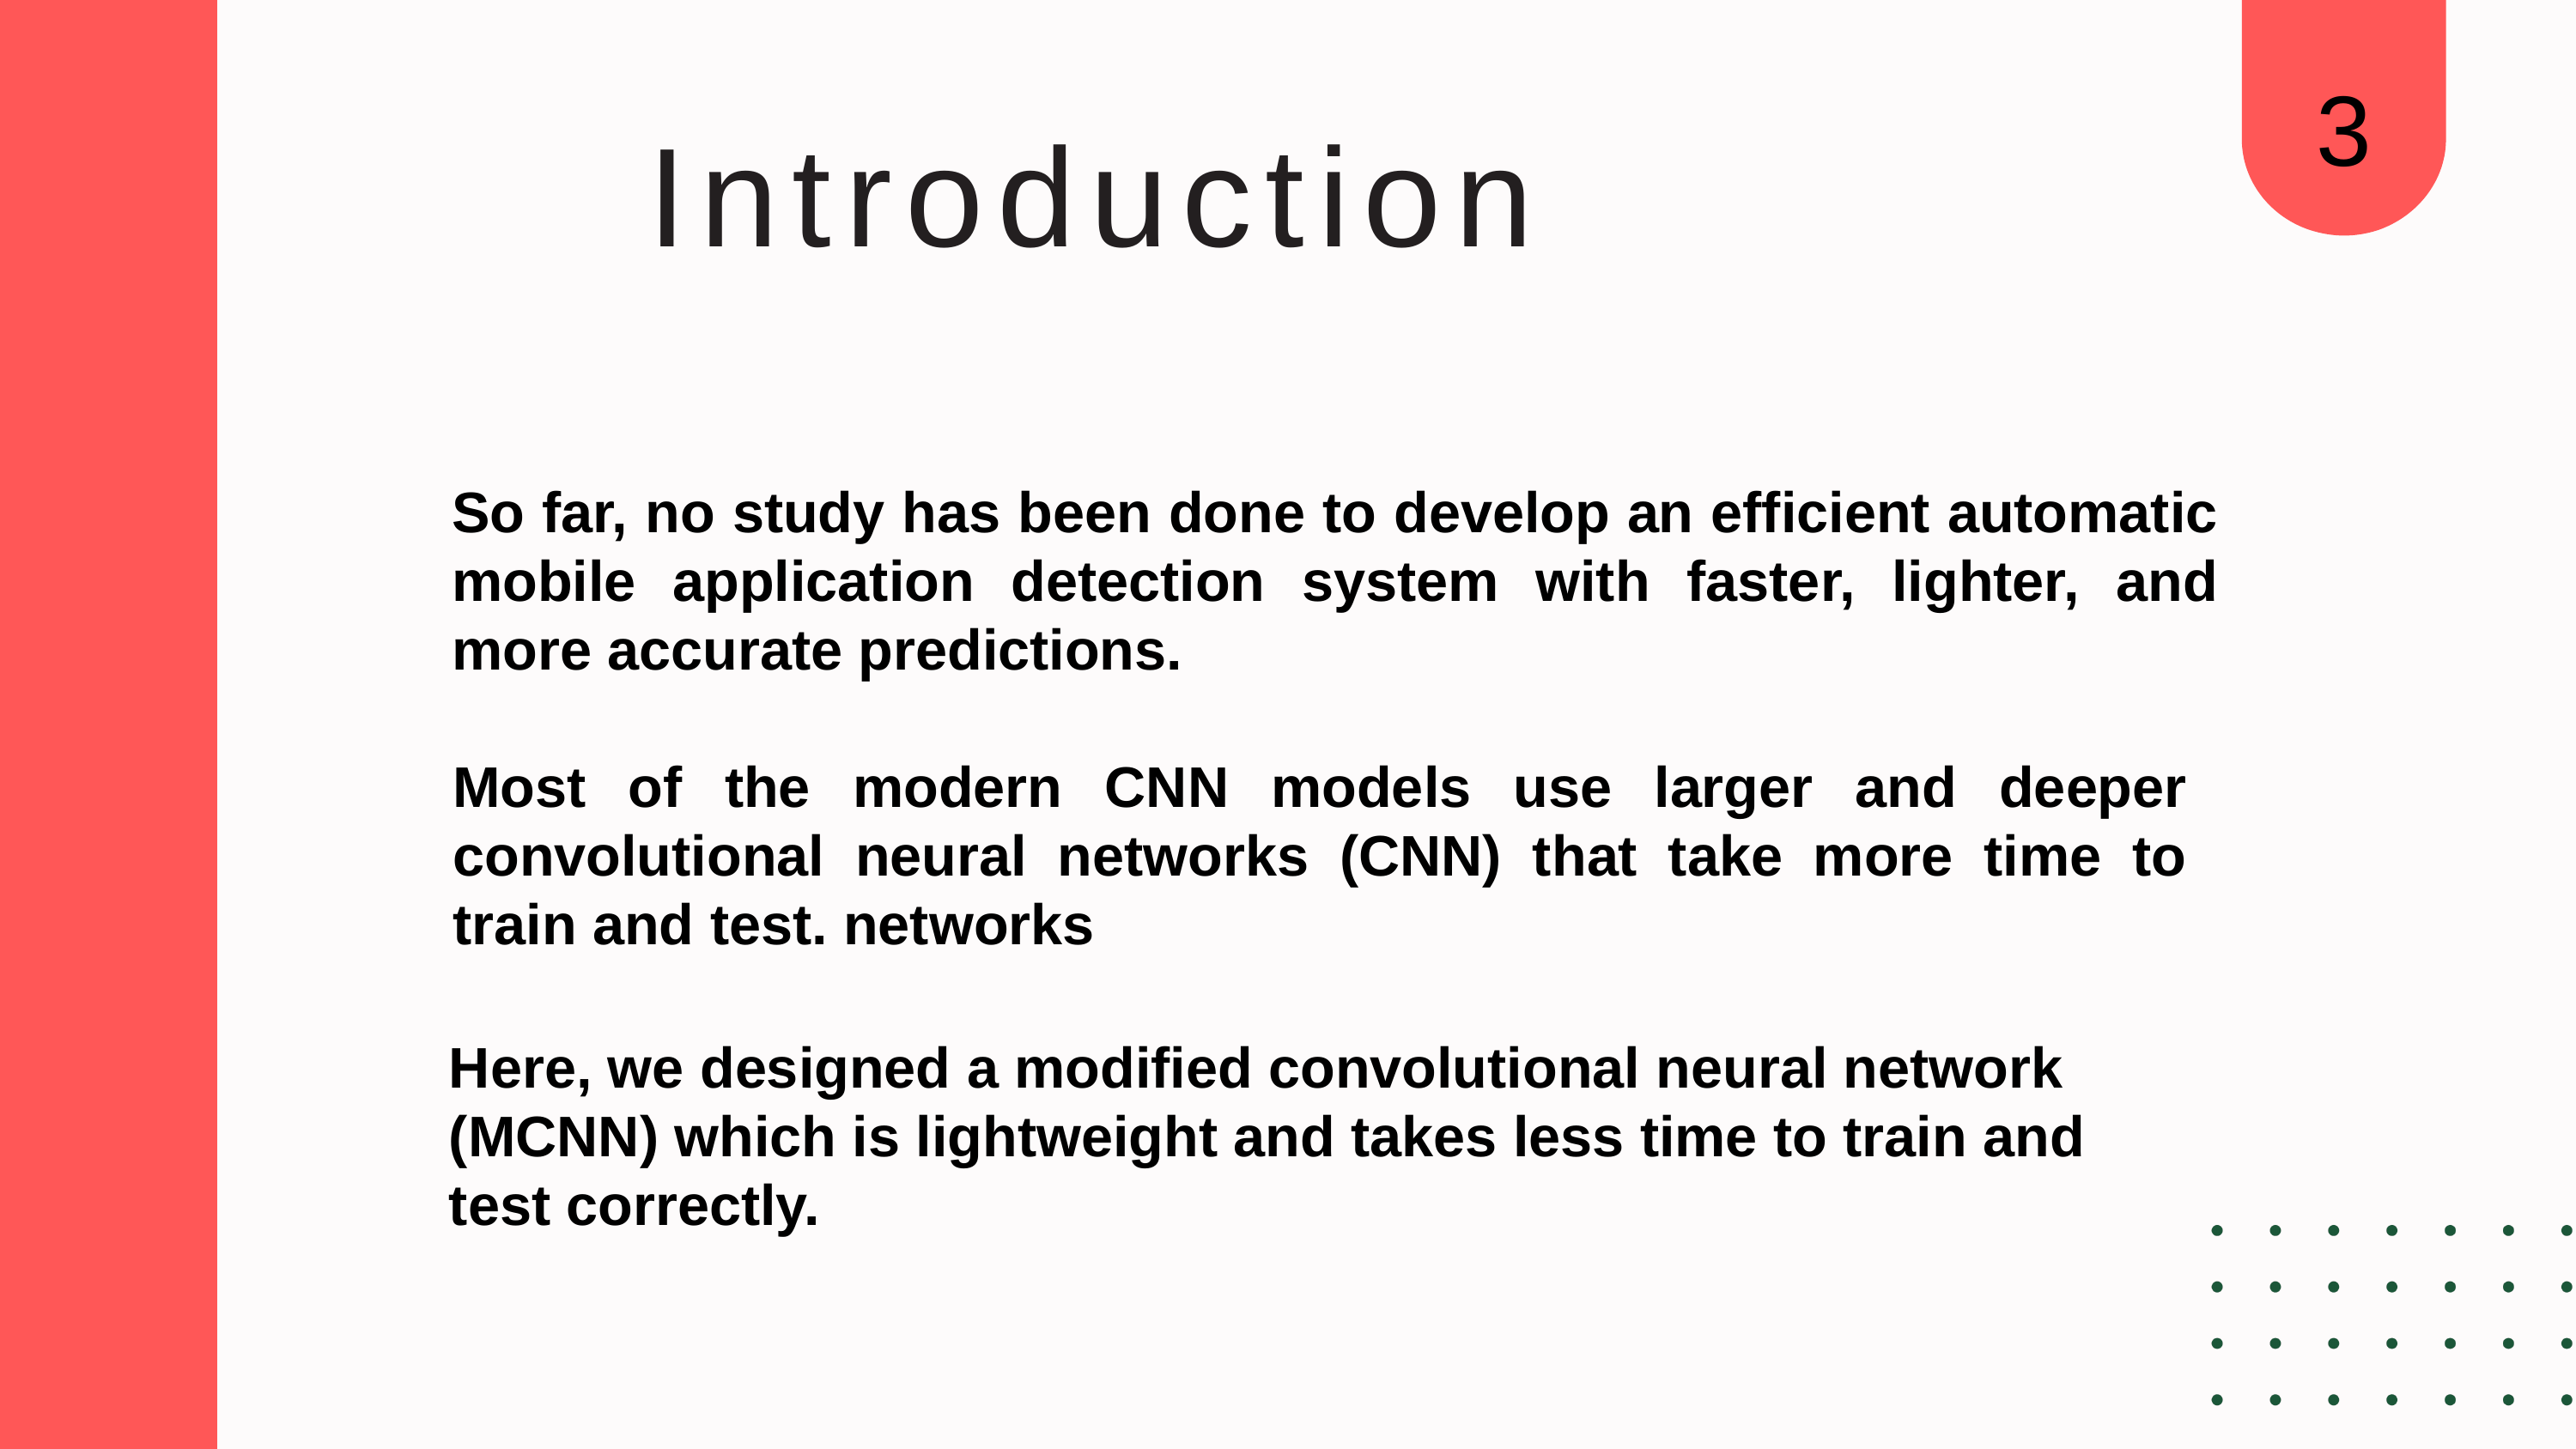

3
Introduction
So far, no study has been done to develop an efficient automatic mobile application detection system with faster, lighter, and more accurate predictions.
Most of the modern CNN models use larger and deeper convolutional neural networks (CNN) that take more time to train and test. networks
Here, we designed a modified convolutional neural network (MCNN) which is lightweight and takes less time to train and test correctly.